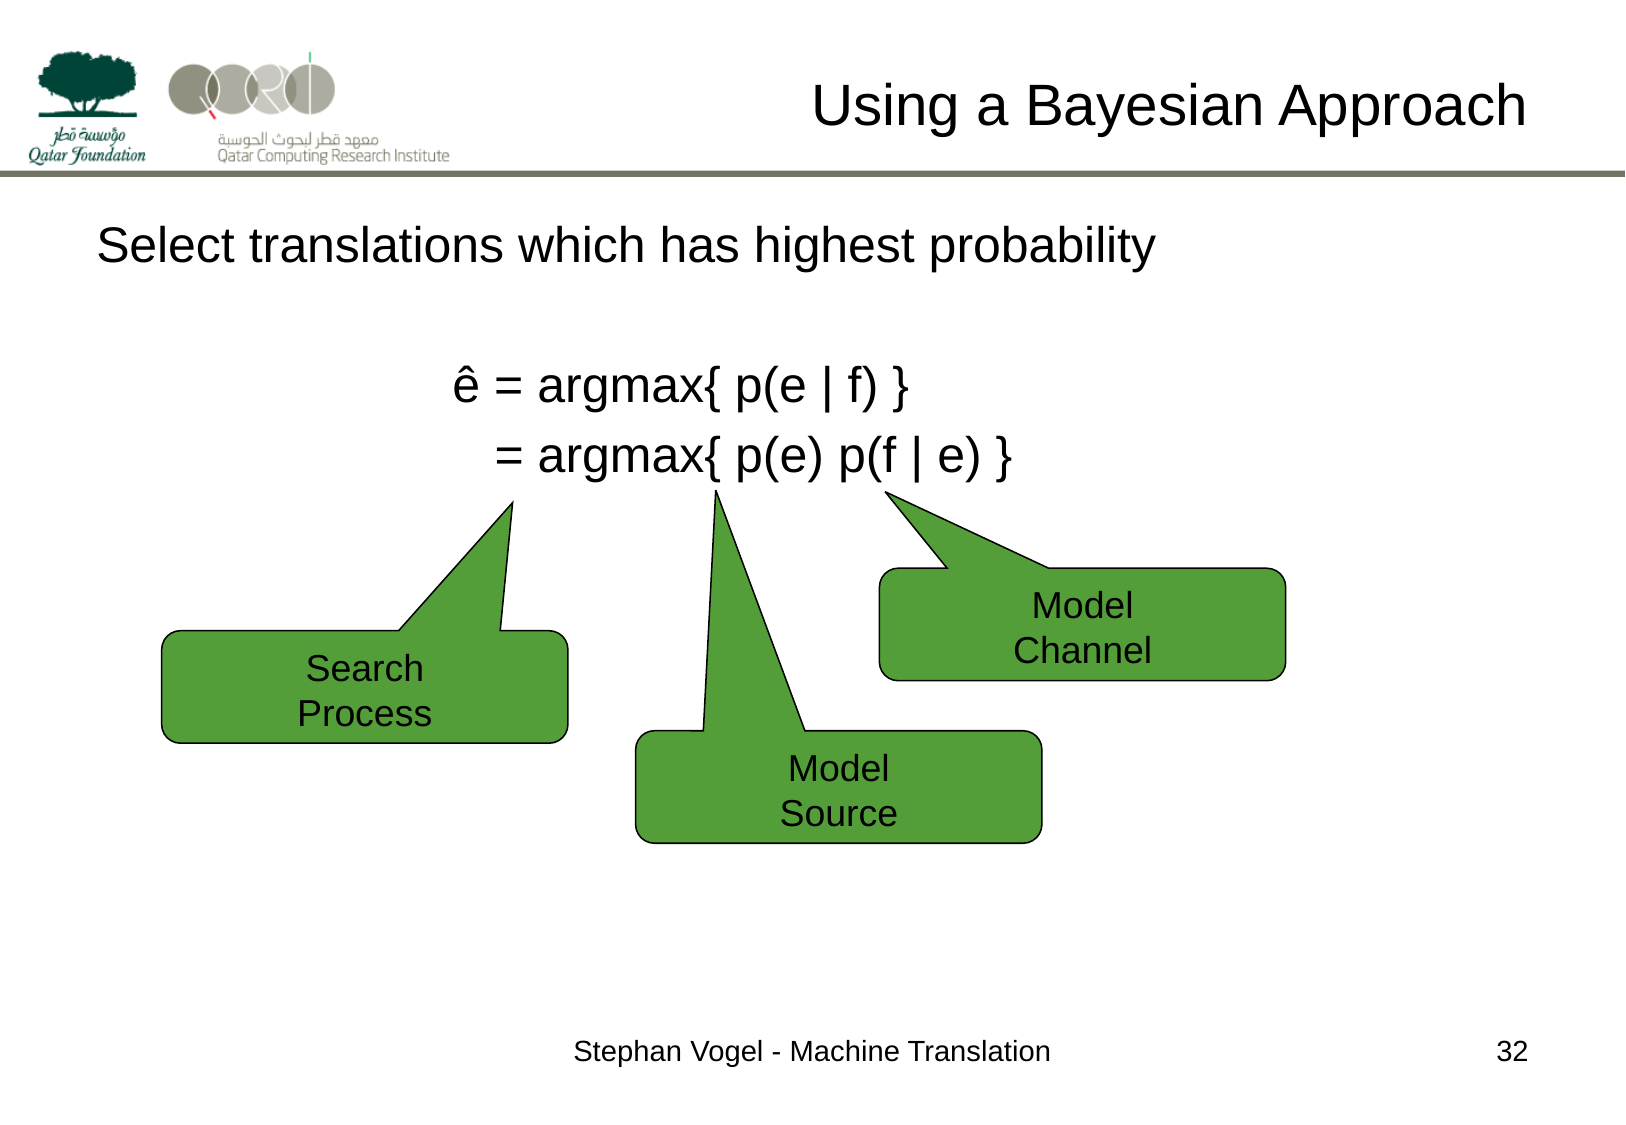

# Using a Bayesian Approach
Select translations which has highest probability

			ê = argmax{ p(e | f) }
   	   		   = argmax{ p(e) p(f | e) }

Model
Channel
Search
Process
Model
Source
Stephan Vogel - Machine Translation
32